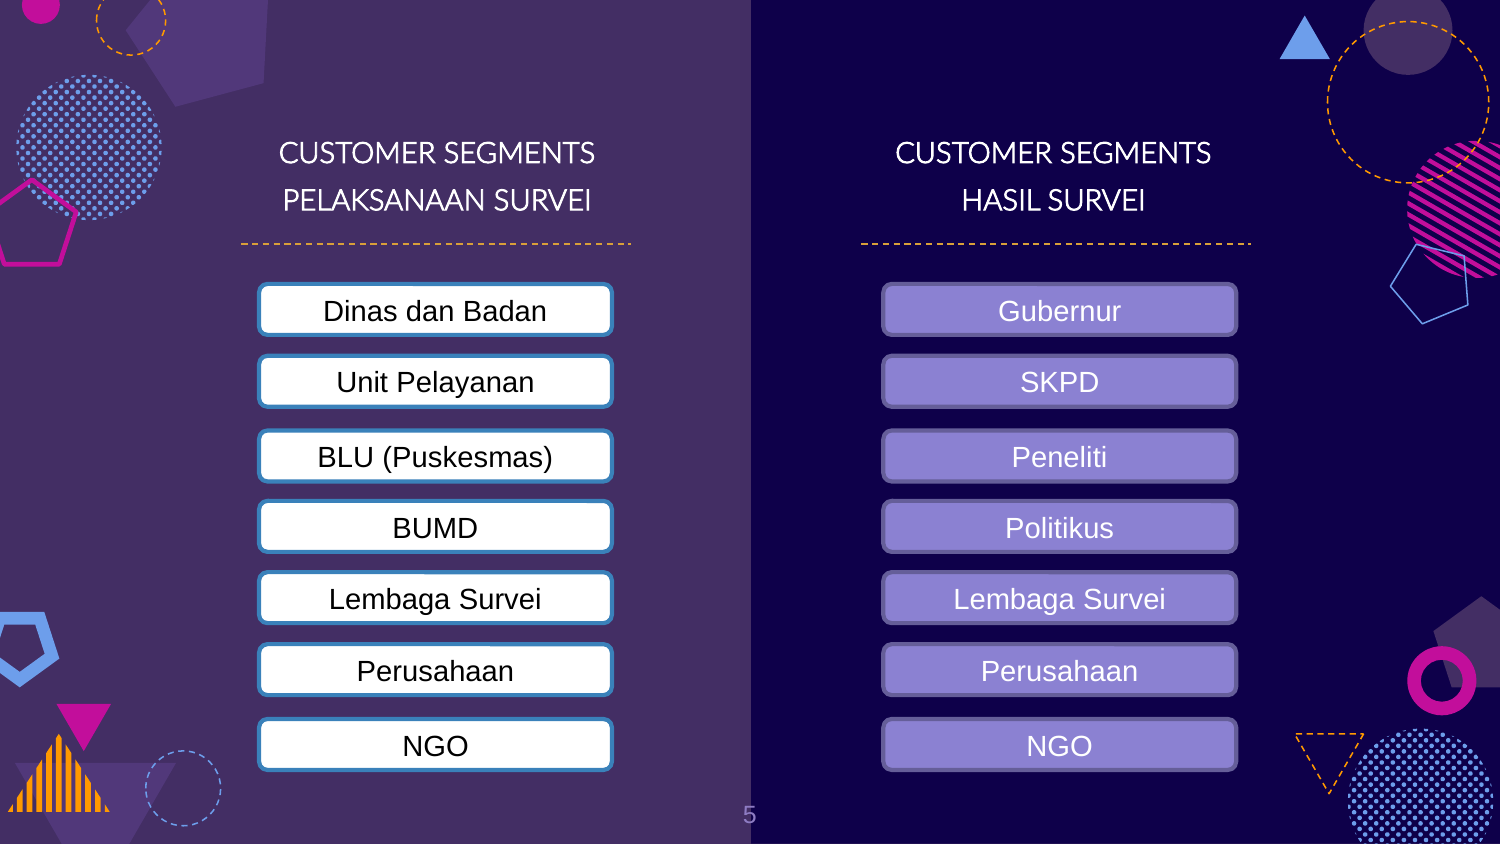

CUSTOMER SEGMENTS
HASIL SURVEI
CUSTOMER SEGMENTS
PELAKSANAAN SURVEI
Dinas dan Badan
Gubernur
Unit Pelayanan
SKPD
BLU (Puskesmas)
Peneliti
BUMD
Politikus
Lembaga Survei
Lembaga Survei
Perusahaan
Perusahaan
NGO
NGO
5